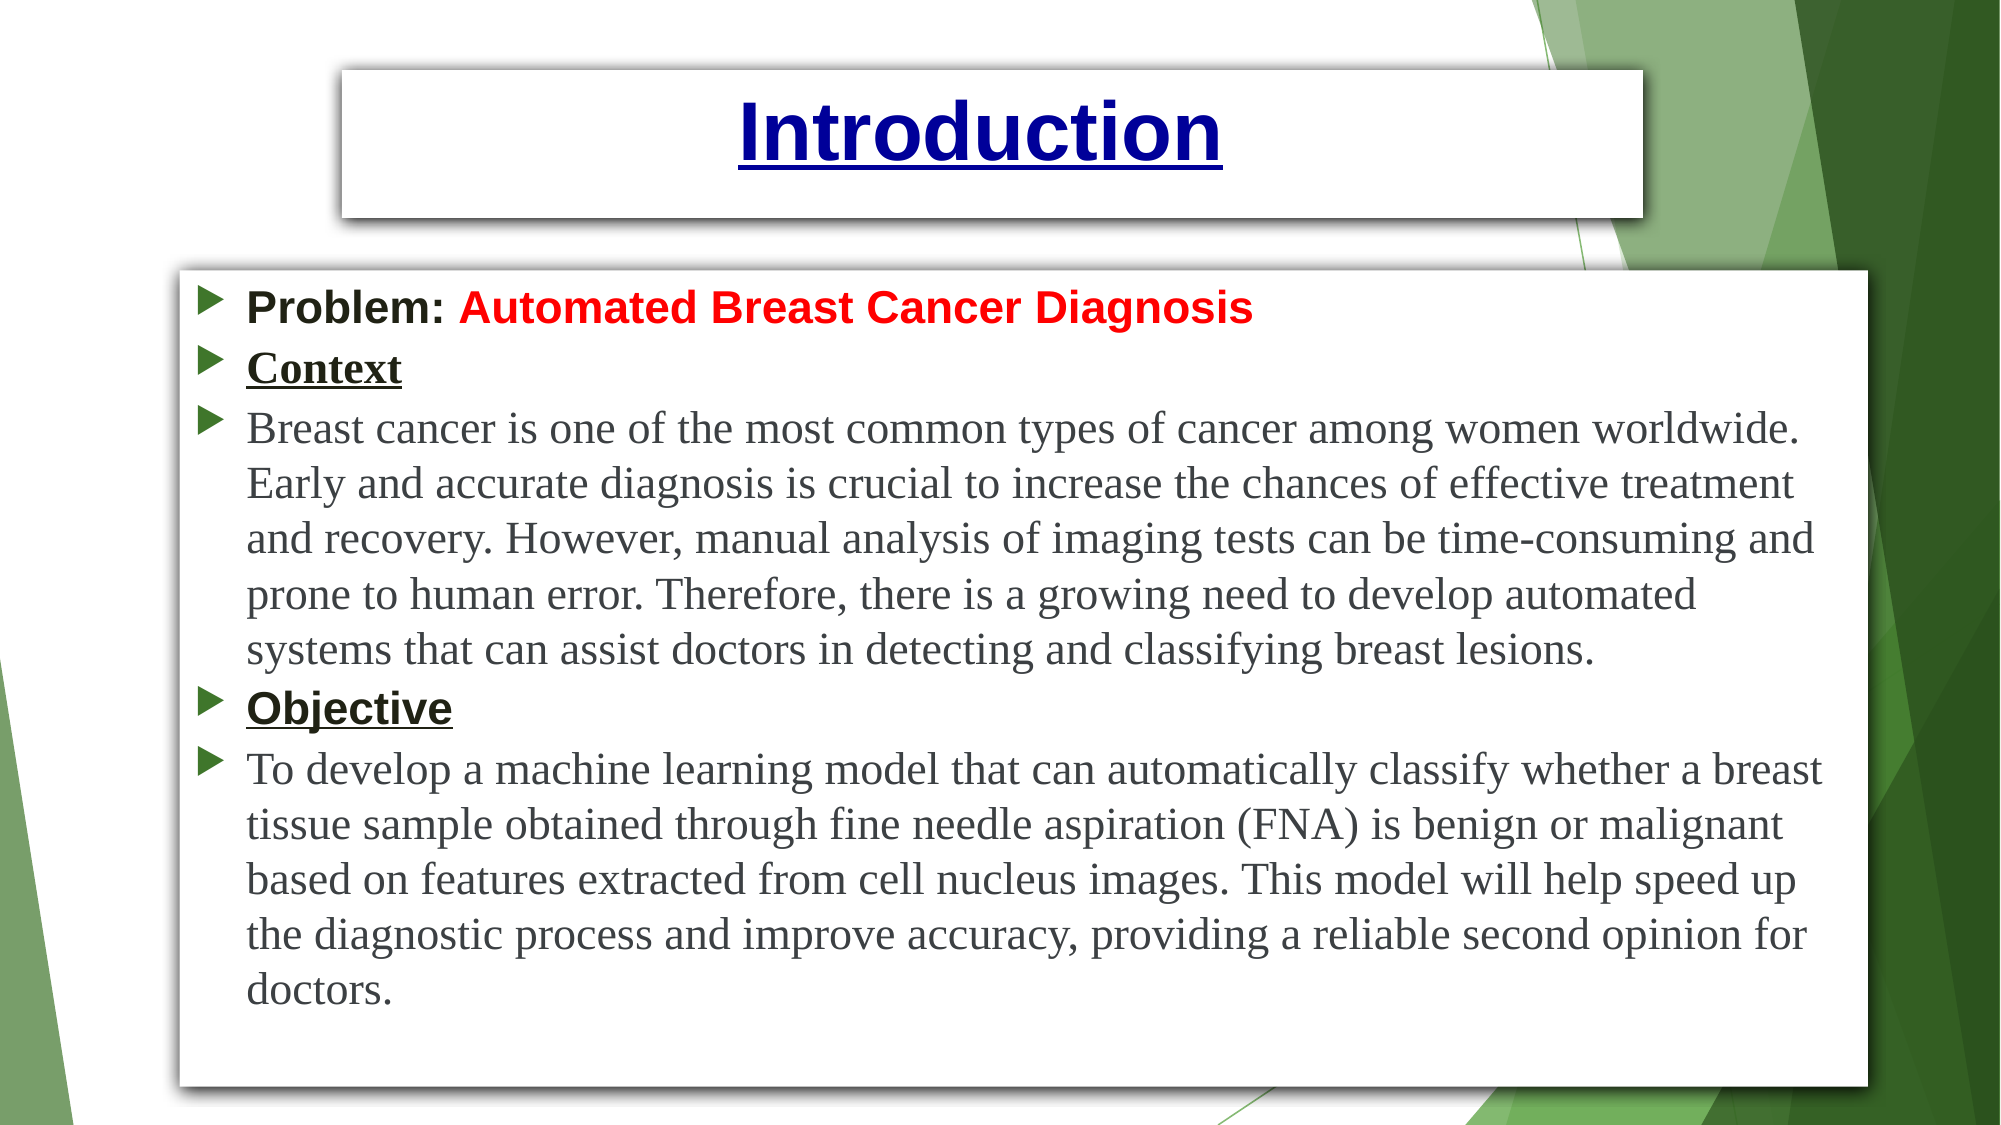

# Introduction
Problem: Automated Breast Cancer Diagnosis
Context
Breast cancer is one of the most common types of cancer among women worldwide. Early and accurate diagnosis is crucial to increase the chances of effective treatment and recovery. However, manual analysis of imaging tests can be time-consuming and prone to human error. Therefore, there is a growing need to develop automated systems that can assist doctors in detecting and classifying breast lesions.
Objective
To develop a machine learning model that can automatically classify whether a breast tissue sample obtained through fine needle aspiration (FNA) is benign or malignant based on features extracted from cell nucleus images. This model will help speed up the diagnostic process and improve accuracy, providing a reliable second opinion for doctors.